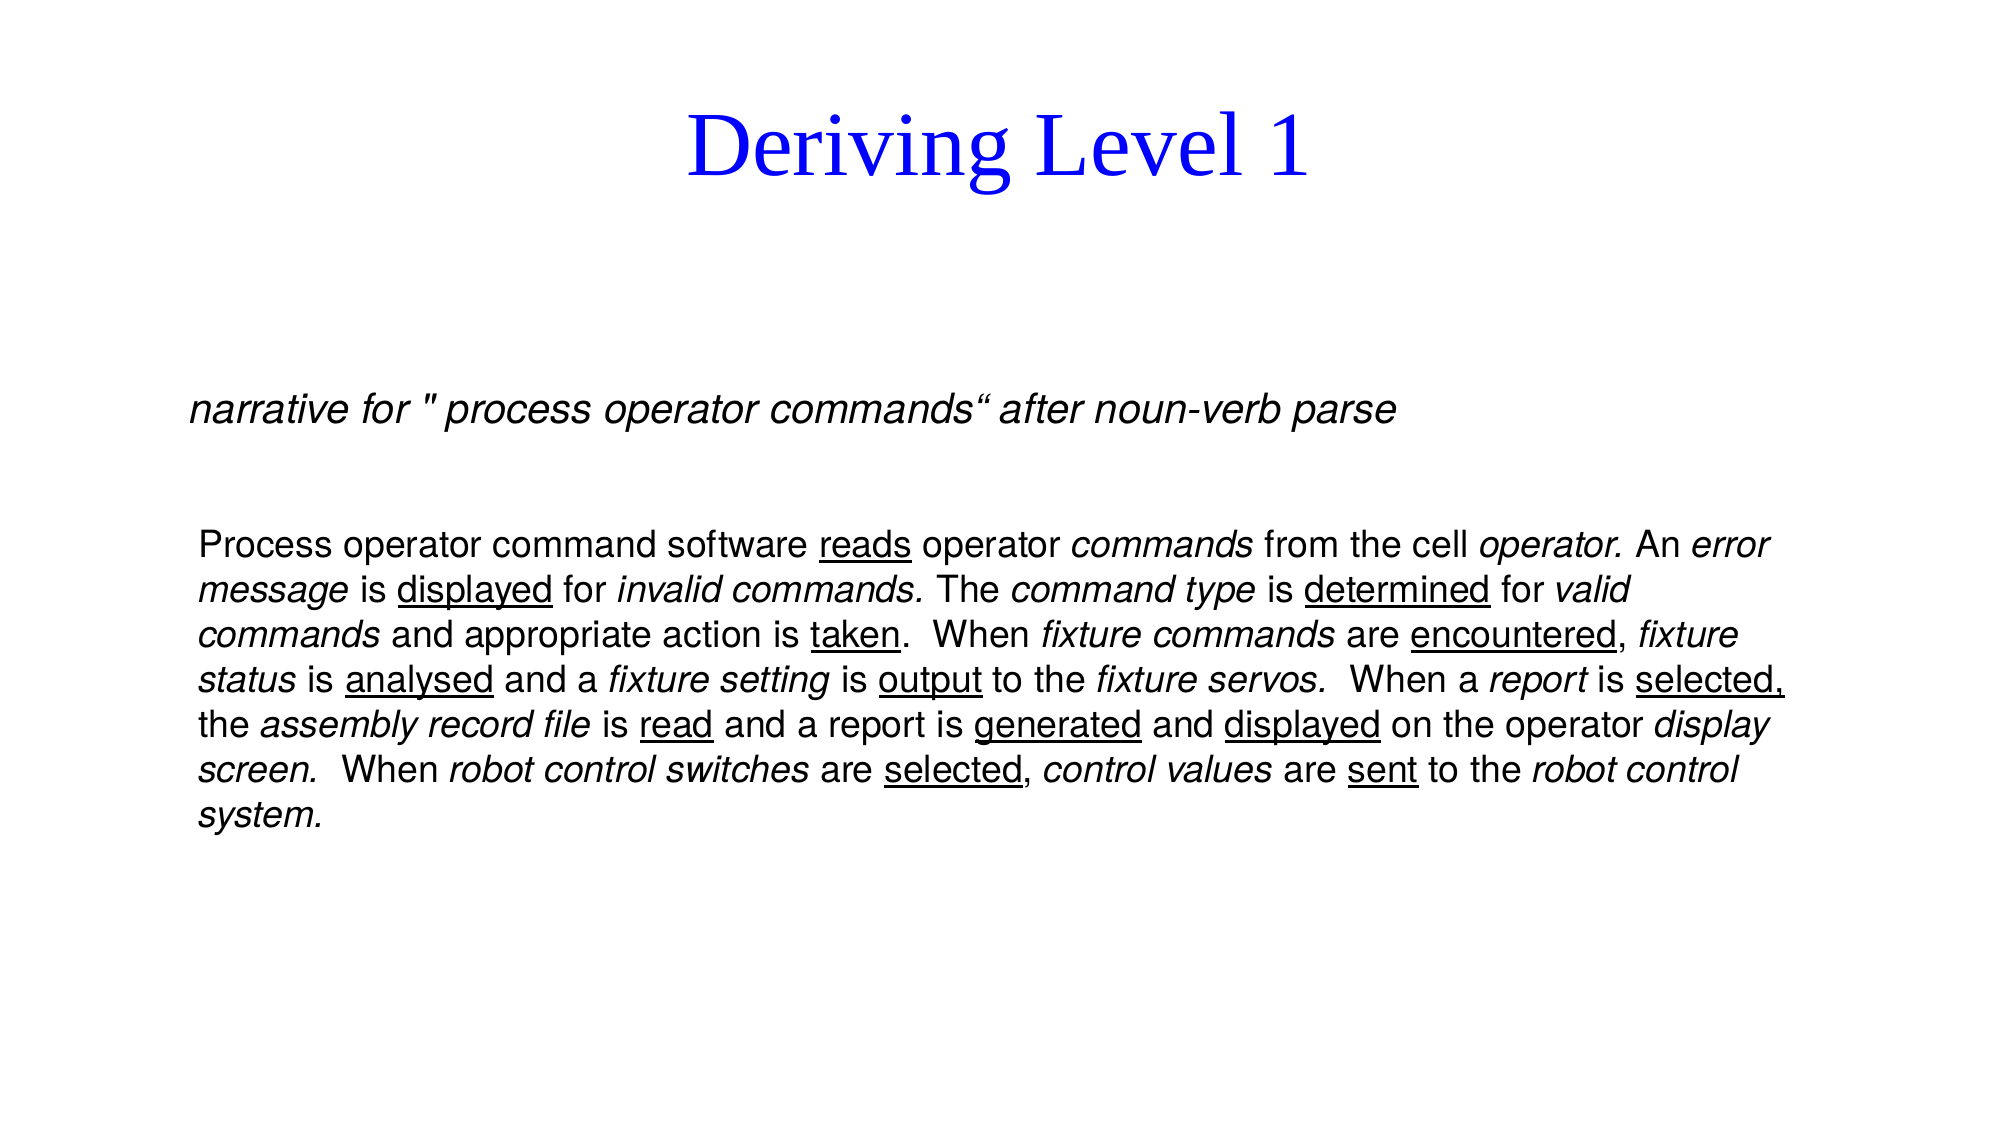

# Deriving Level 1
narrative for " process operator commands“ after noun-verb parse
Process operator command software reads operator commands from the cell operator. An error message is displayed for invalid commands. The command type is determined for valid commands and appropriate action is taken.  When fixture commands are encountered, fixture status is analysed and a fixture setting is output to the fixture servos.  When a report is selected, the assembly record file is read and a report is generated and displayed on the operator display screen.  When robot control switches are selected, control values are sent to the robot control system.